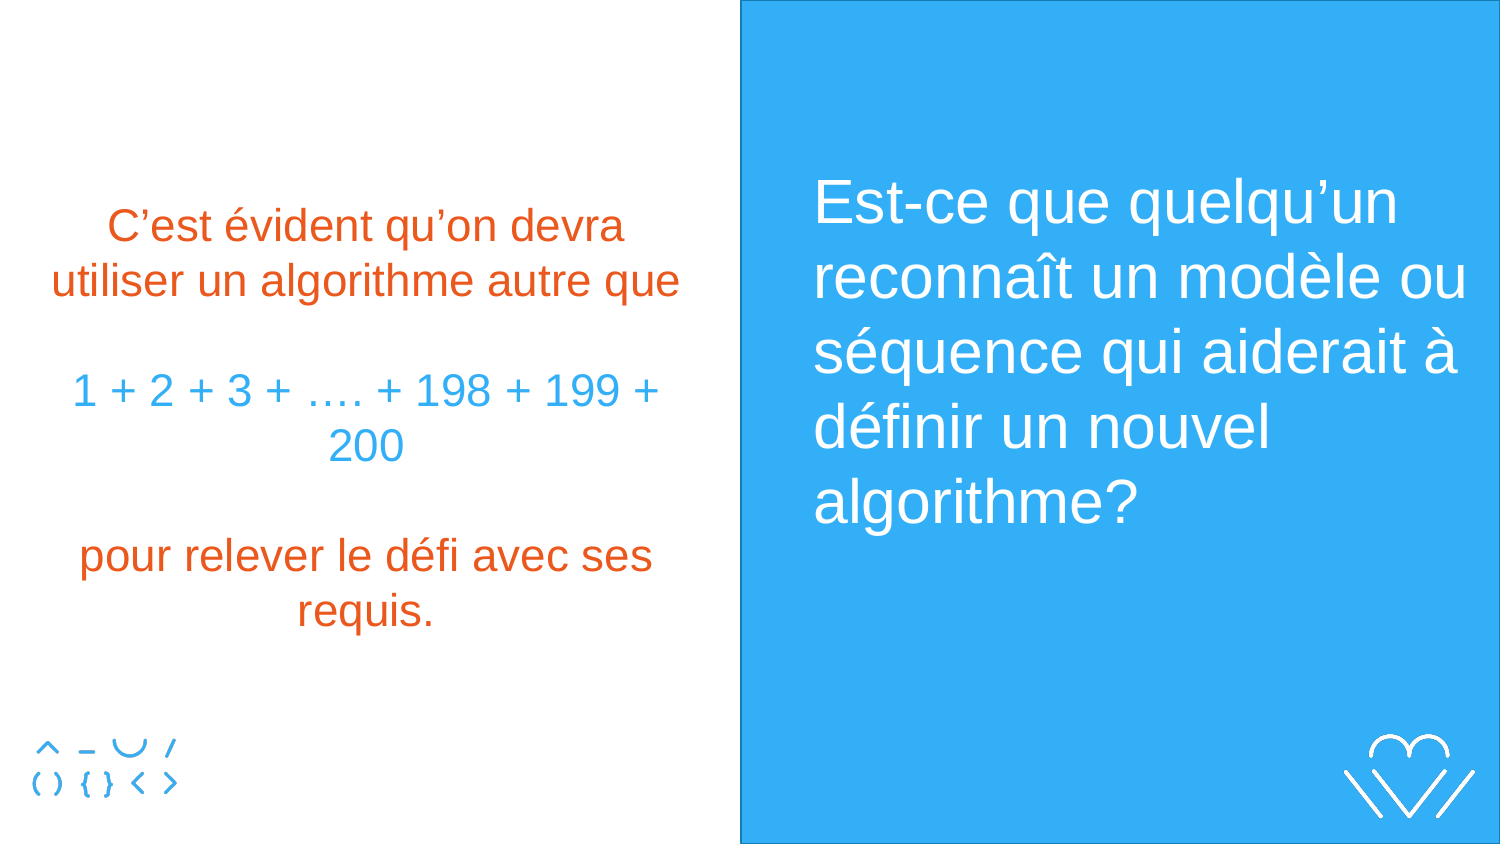

Est-ce que quelqu’un reconnaît un modèle ou séquence qui aiderait à définir un nouvel algorithme?
C’est évident qu’on devra utiliser un algorithme autre que

1 + 2 + 3 + …. + 198 + 199 + 200

pour relever le défi avec ses requis.